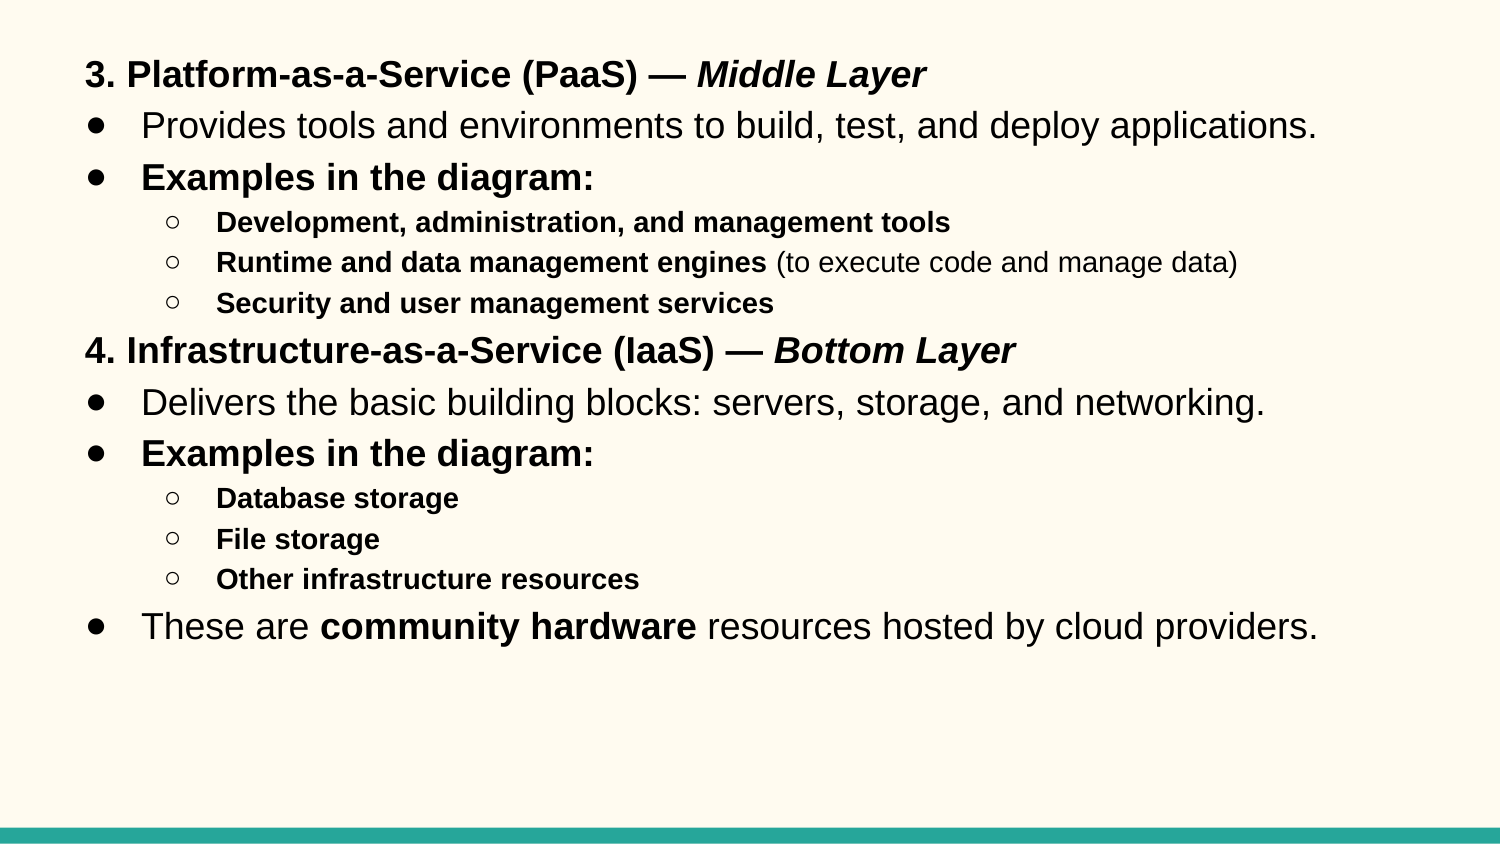

3. Platform-as-a-Service (PaaS) — Middle Layer
Provides tools and environments to build, test, and deploy applications.
Examples in the diagram:
Development, administration, and management tools
Runtime and data management engines (to execute code and manage data)
Security and user management services
4. Infrastructure-as-a-Service (IaaS) — Bottom Layer
Delivers the basic building blocks: servers, storage, and networking.
Examples in the diagram:
Database storage
File storage
Other infrastructure resources
These are community hardware resources hosted by cloud providers.